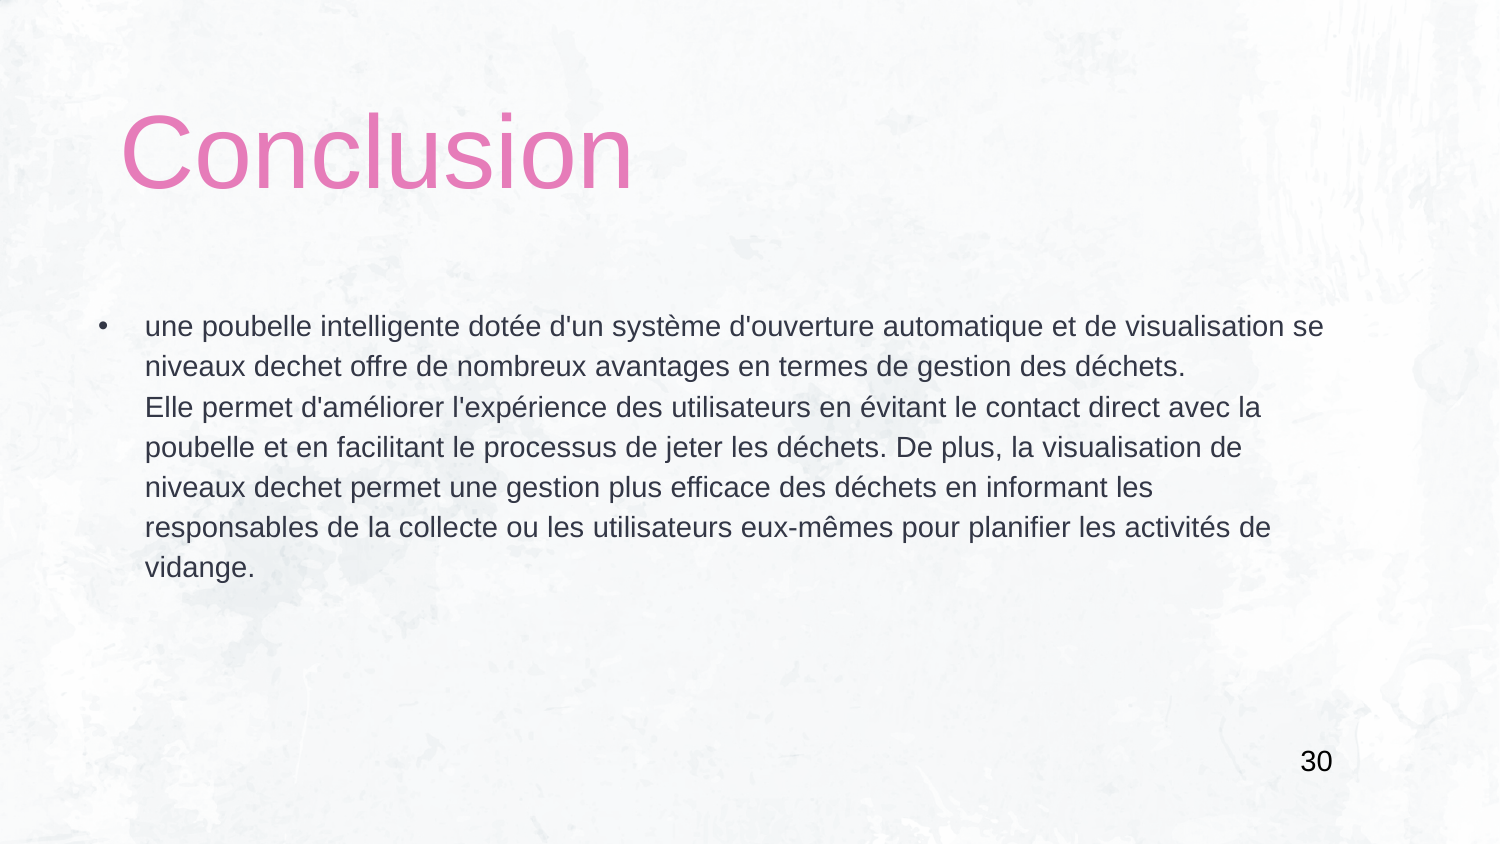

Conclusion
# une poubelle intelligente dotée d'un système d'ouverture automatique et de visualisation se niveaux dechet offre de nombreux avantages en termes de gestion des déchets. Elle permet d'améliorer l'expérience des utilisateurs en évitant le contact direct avec la poubelle et en facilitant le processus de jeter les déchets. De plus, la visualisation de niveaux dechet permet une gestion plus efficace des déchets en informant les responsables de la collecte ou les utilisateurs eux-mêmes pour planifier les activités de vidange.
30